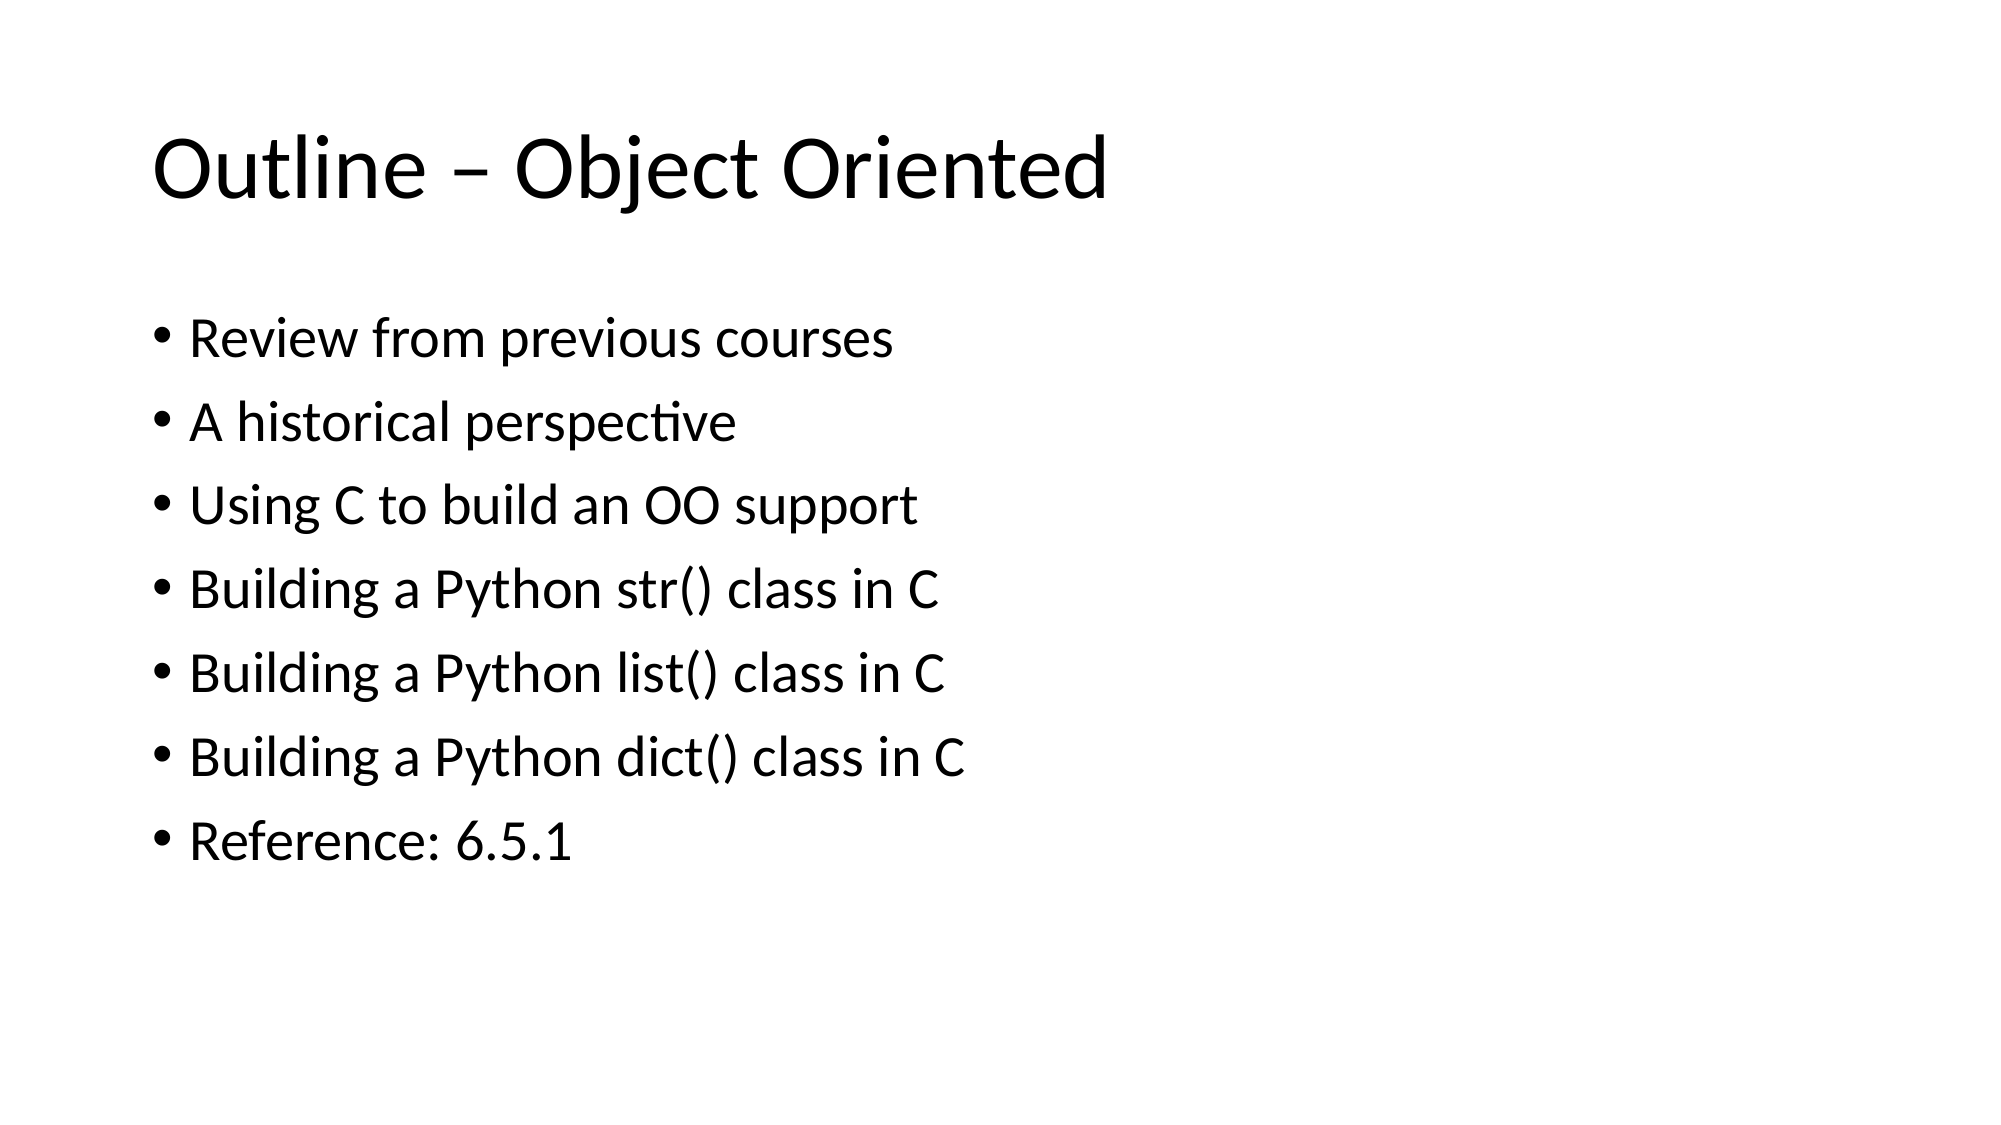

# Outline – Object Oriented
Review from previous courses
A historical perspective
Using C to build an OO support
Building a Python str() class in C
Building a Python list() class in C
Building a Python dict() class in C
Reference: 6.5.1